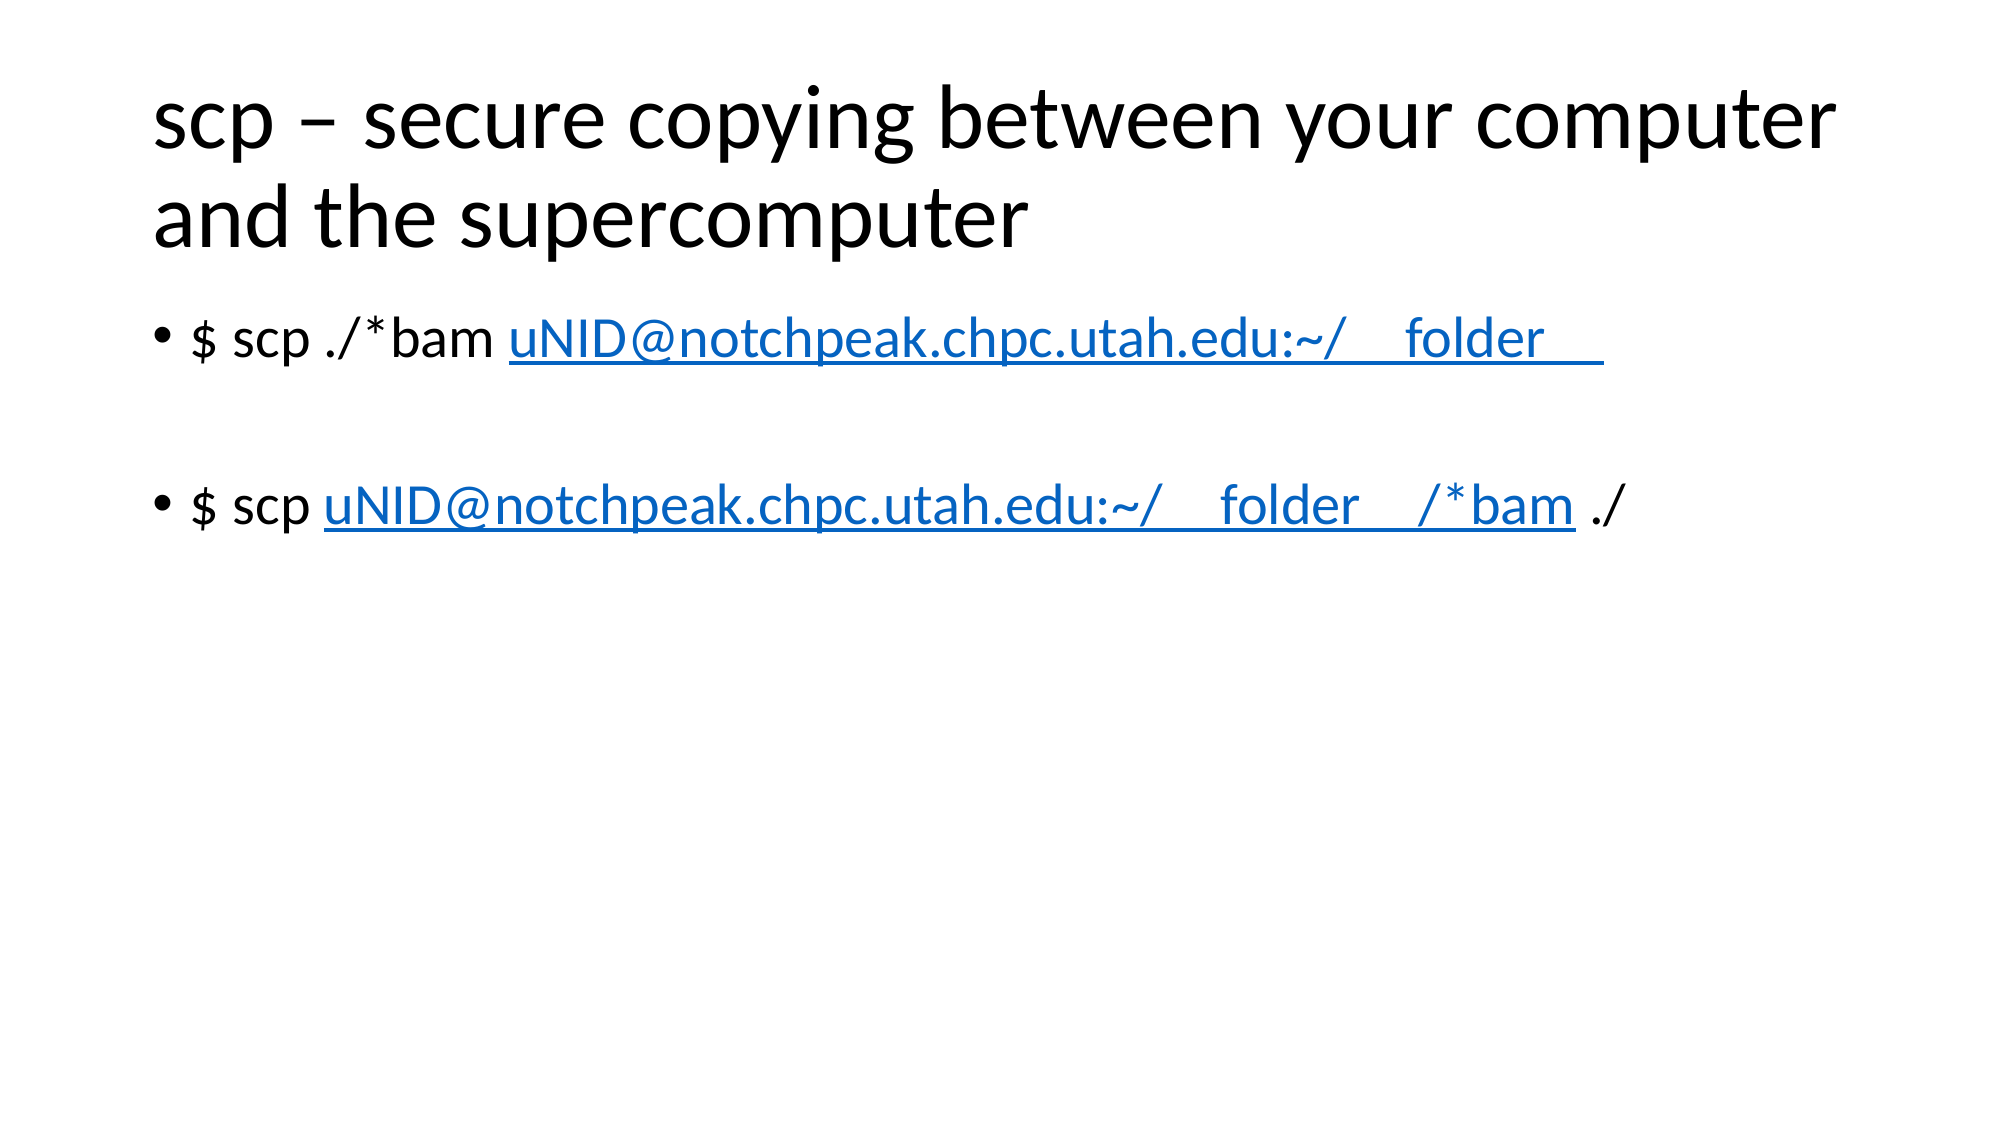

# scp – secure copying between your computer and the supercomputer
$ scp ./*bam uNID@notchpeak.chpc.utah.edu:~/__folder__

$ scp uNID@notchpeak.chpc.utah.edu:~/__folder__/*bam ./